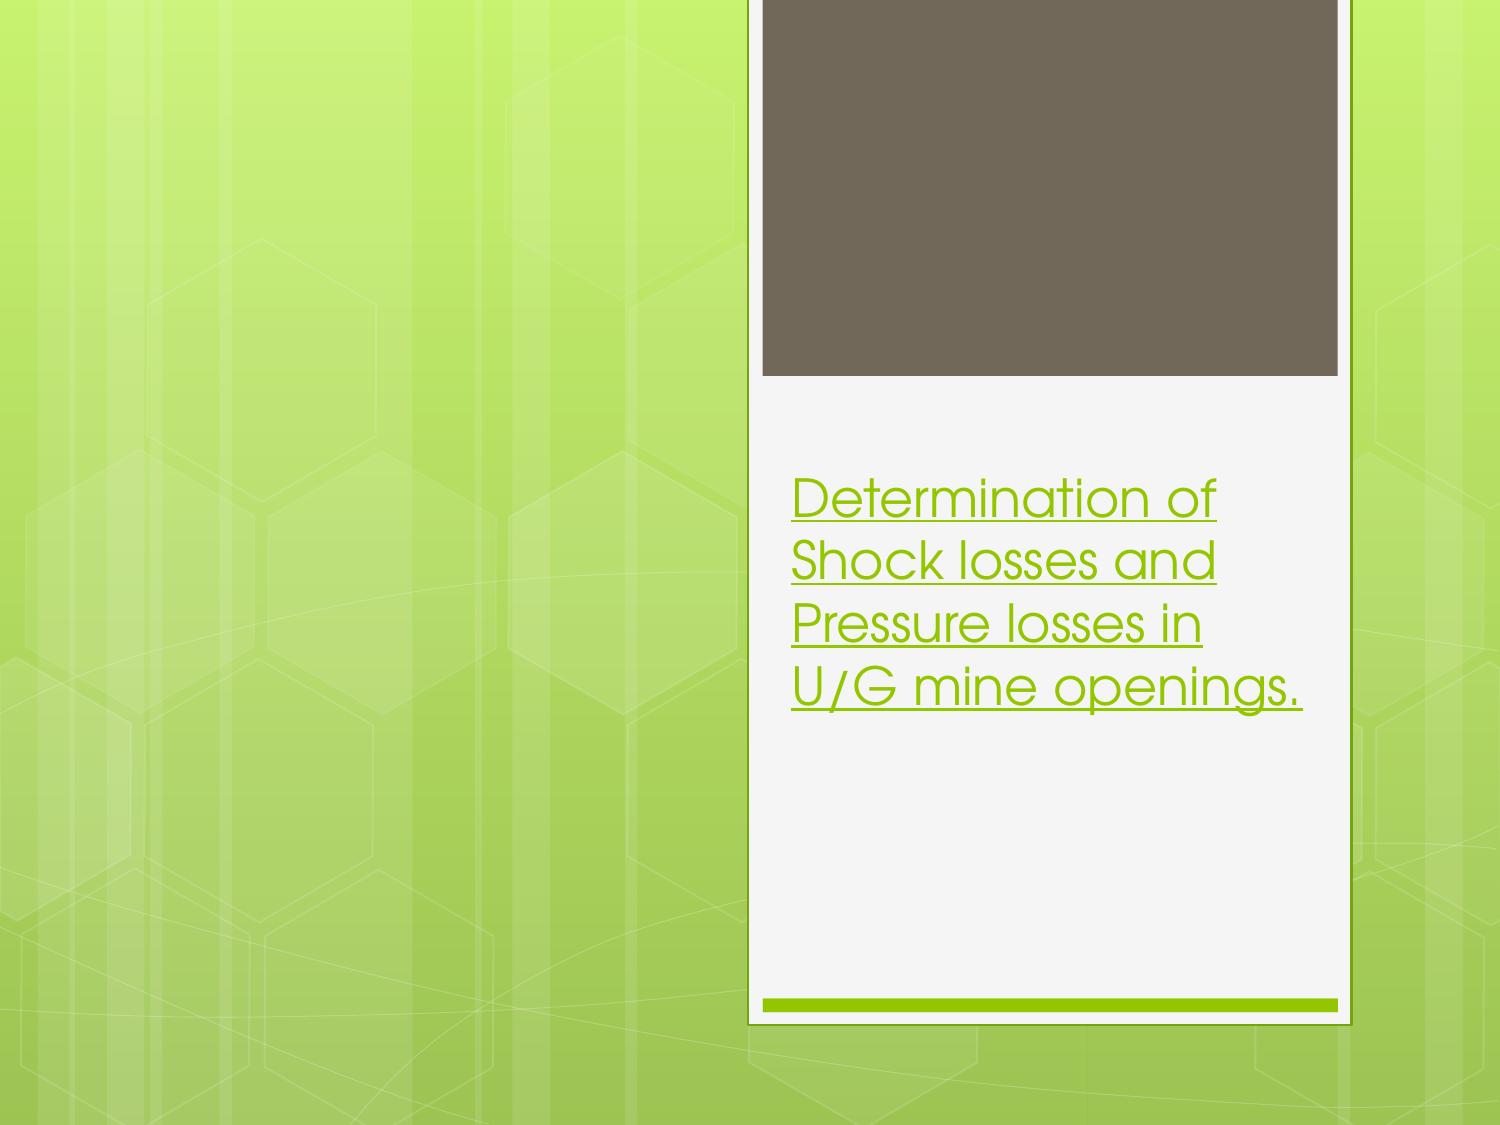

# Determination of Shock losses and Pressure losses in U/G mine openings.